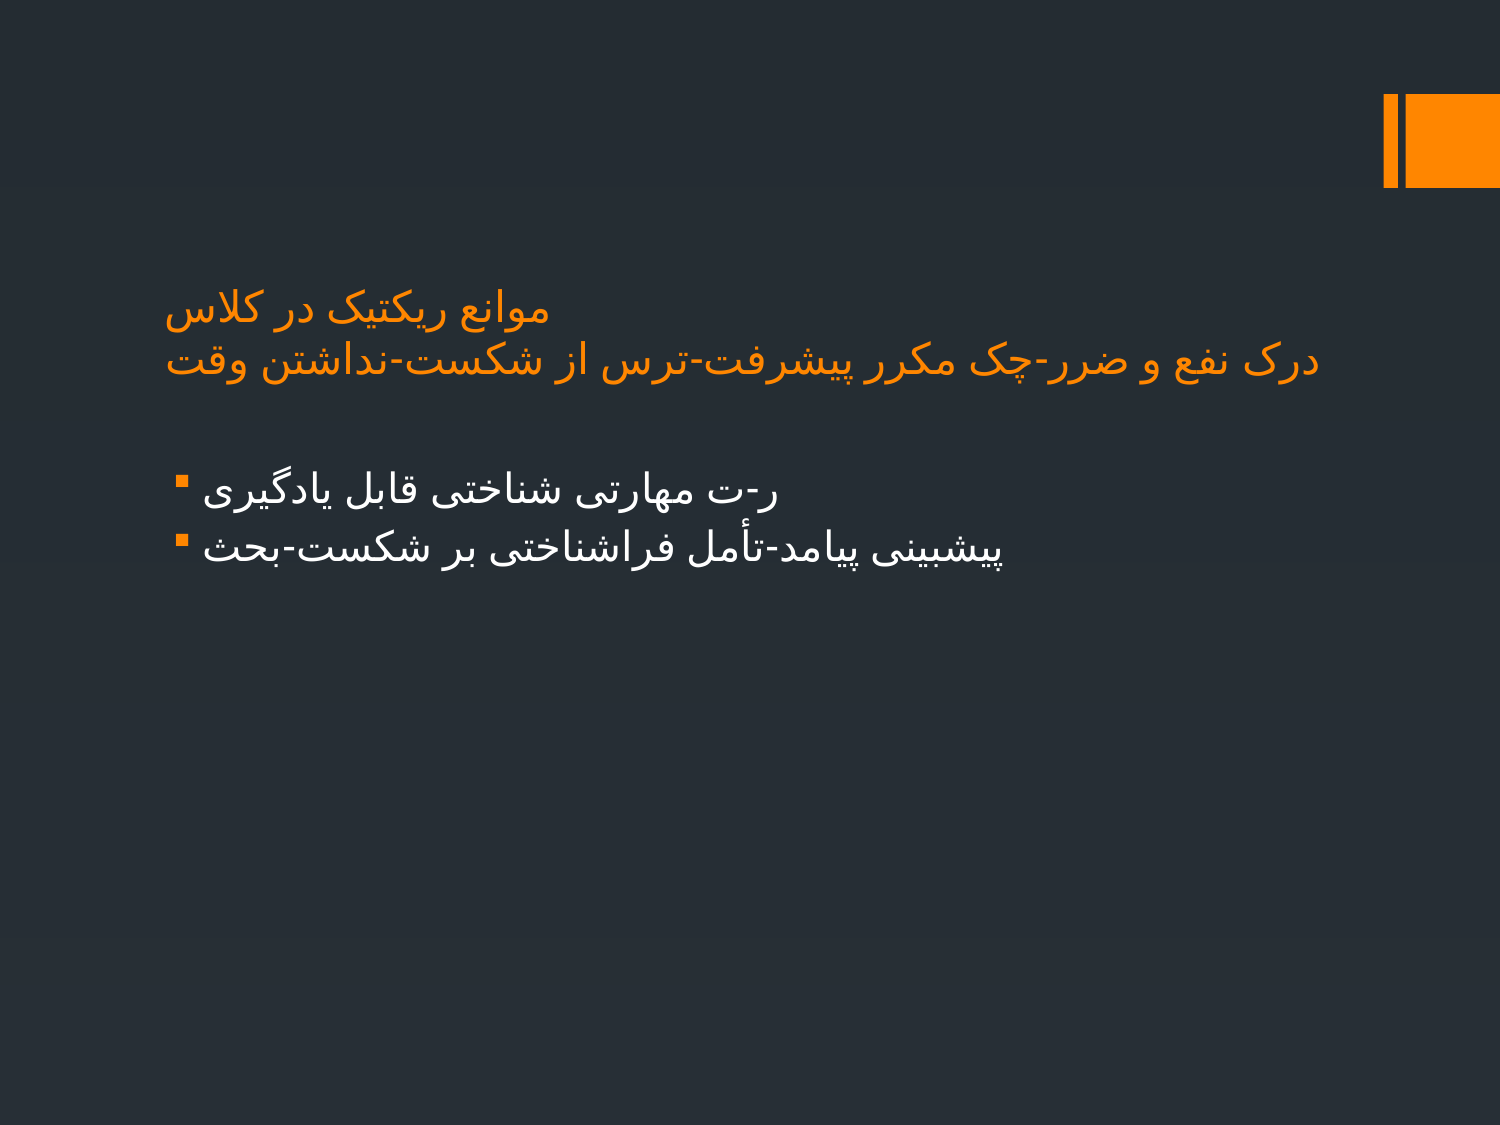

# موانع ریکتیک در کلاس درک نفع و ضرر-چک مکرر پیشرفت-ترس از شکست-نداشتن وقت
ر-ت مهارتی شناختی قابل یادگیری
پیشبینی پیامد-تأمل فراشناختی بر شکست-بحث